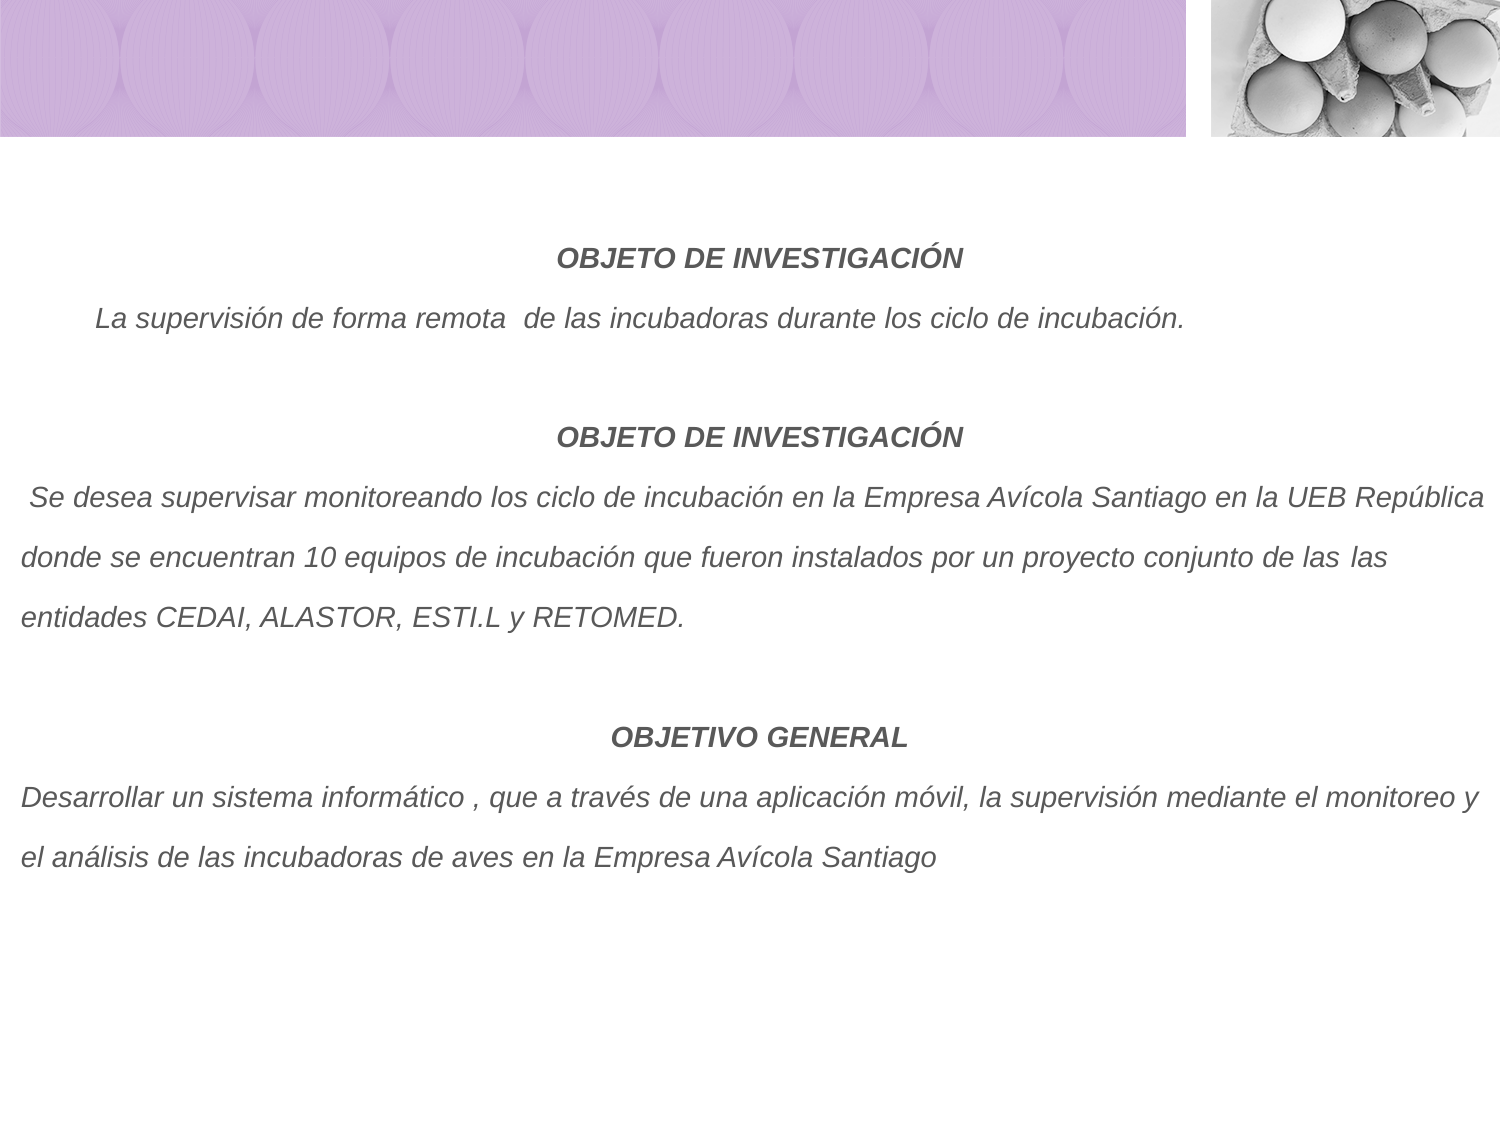

OBJETO DE INVESTIGACIÓN
         La supervisión de forma remota  de las incubadoras durante los ciclo de incubación.

OBJETO DE INVESTIGACIÓN
 Se desea supervisar monitoreando los ciclo de incubación en la Empresa Avícola Santiago en la UEB República
donde se encuentran 10 equipos de incubación que fueron instalados por un proyecto conjunto de las las
entidades CEDAI, ALASTOR, ESTI.L y RETOMED.

OBJETIVO GENERAL
Desarrollar un sistema informático , que a través de una aplicación móvil, la supervisión mediante el monitoreo y
el análisis de las incubadoras de aves en la Empresa Avícola Santiago